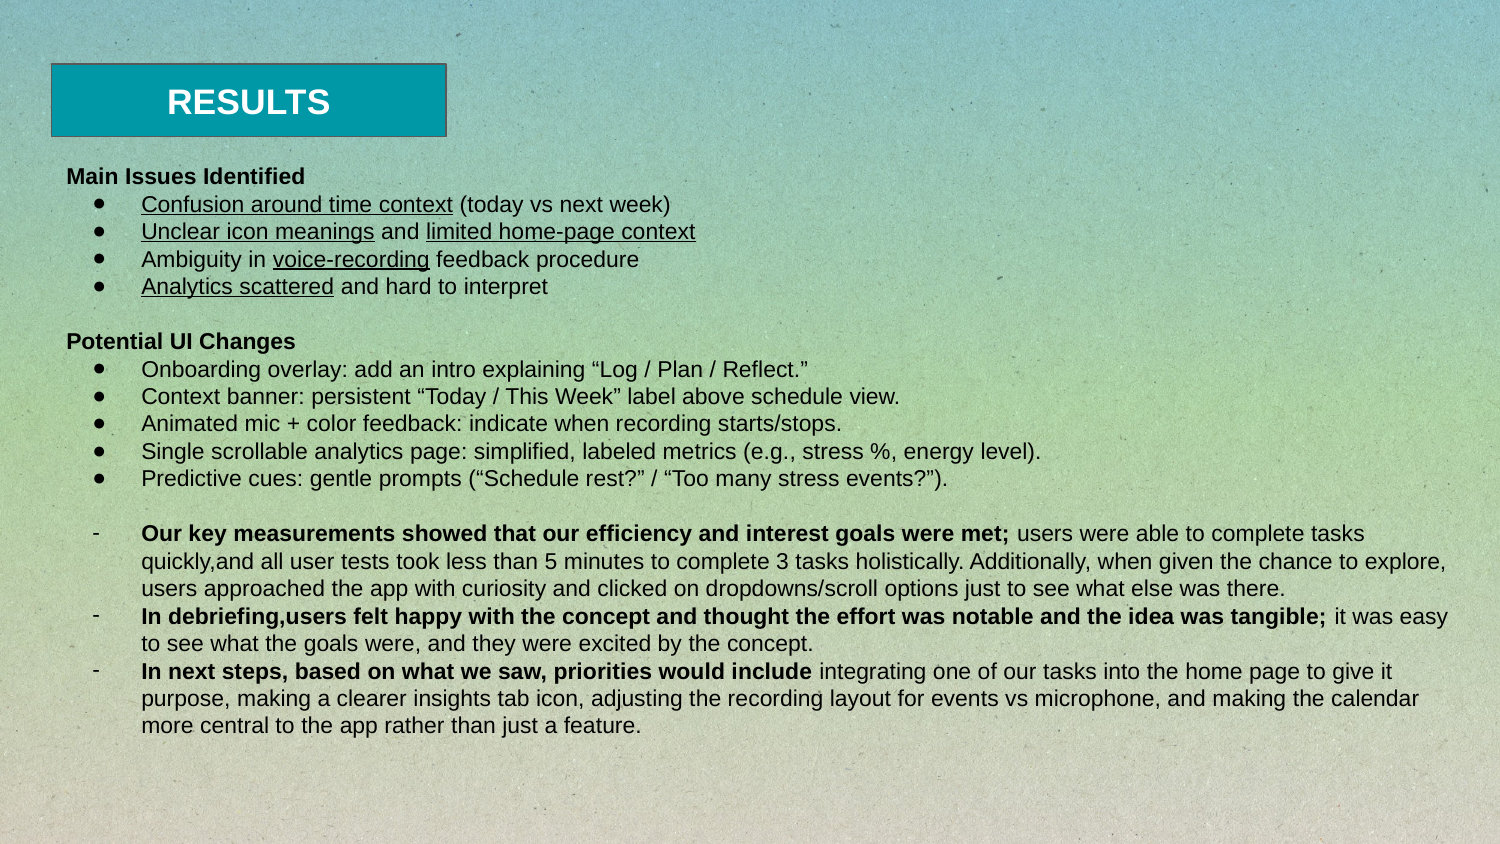

RESULTS
Main Issues Identified
Confusion around time context (today vs next week)
Unclear icon meanings and limited home-page context
Ambiguity in voice-recording feedback procedure
Analytics scattered and hard to interpret

Potential UI Changes
Onboarding overlay: add an intro explaining “Log / Plan / Reflect.”
Context banner: persistent “Today / This Week” label above schedule view.
Animated mic + color feedback: indicate when recording starts/stops.
Single scrollable analytics page: simplified, labeled metrics (e.g., stress %, energy level).
Predictive cues: gentle prompts (“Schedule rest?” / “Too many stress events?”).

Our key measurements showed that our efficiency and interest goals were met; users were able to complete tasks quickly,and all user tests took less than 5 minutes to complete 3 tasks holistically. Additionally, when given the chance to explore, users approached the app with curiosity and clicked on dropdowns/scroll options just to see what else was there.
In debriefing,users felt happy with the concept and thought the effort was notable and the idea was tangible; it was easy to see what the goals were, and they were excited by the concept.
In next steps, based on what we saw, priorities would include integrating one of our tasks into the home page to give it purpose, making a clearer insights tab icon, adjusting the recording layout for events vs microphone, and making the calendar more central to the app rather than just a feature.